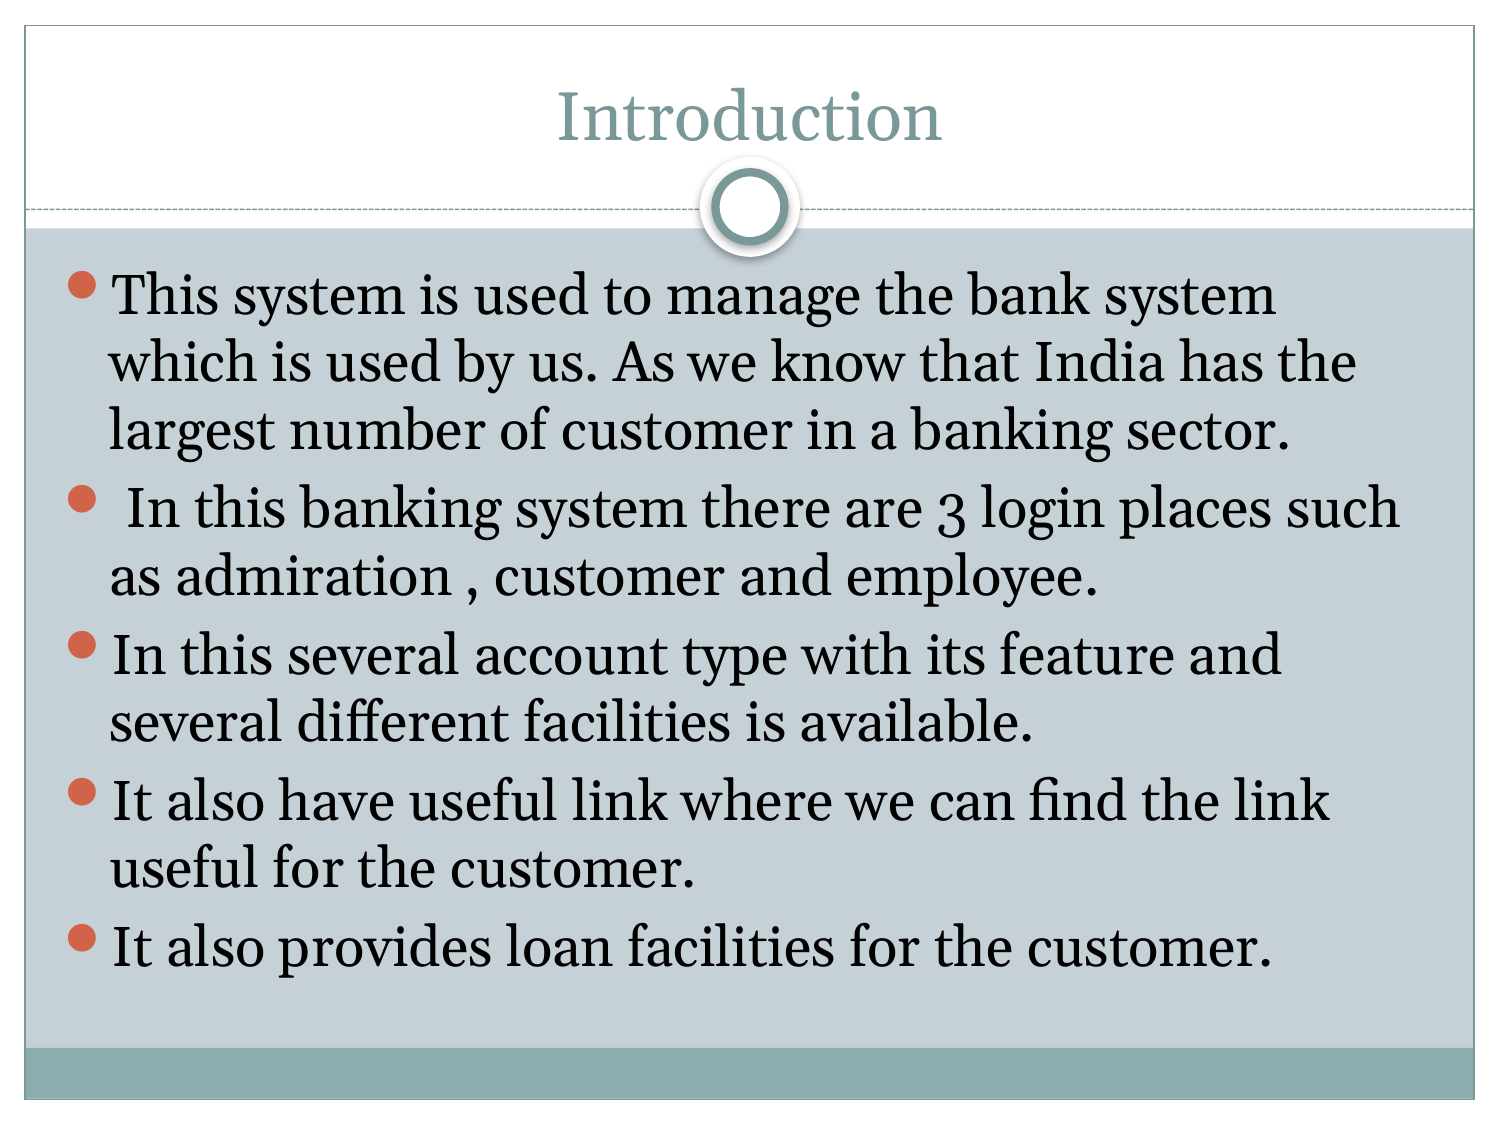

# Introduction
This system is used to manage the bank system which is used by us. As we know that India has the largest number of customer in a banking sector.
 In this banking system there are 3 login places such as admiration , customer and employee.
In this several account type with its feature and several different facilities is available.
It also have useful link where we can find the link useful for the customer.
It also provides loan facilities for the customer.